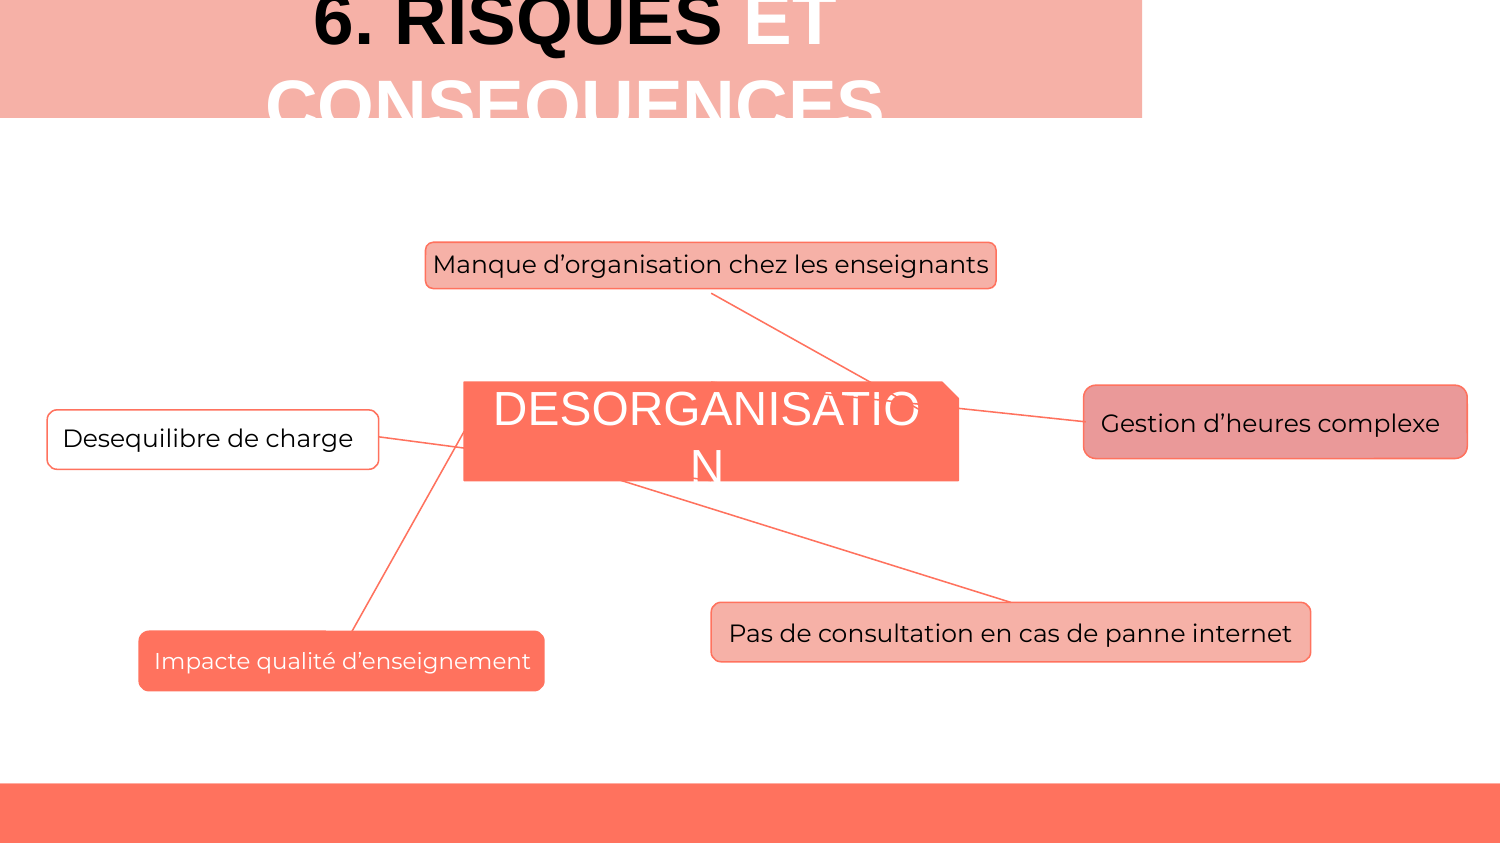

# 6. RISQUES ET CONSEQUENCES
Manque d’organisation chez les enseignants

DESORGANISATION

Gestion d’heures complexe

Desequilibre de charge

Pas de consultation en cas de panne internet

Impacte qualité d’enseignement